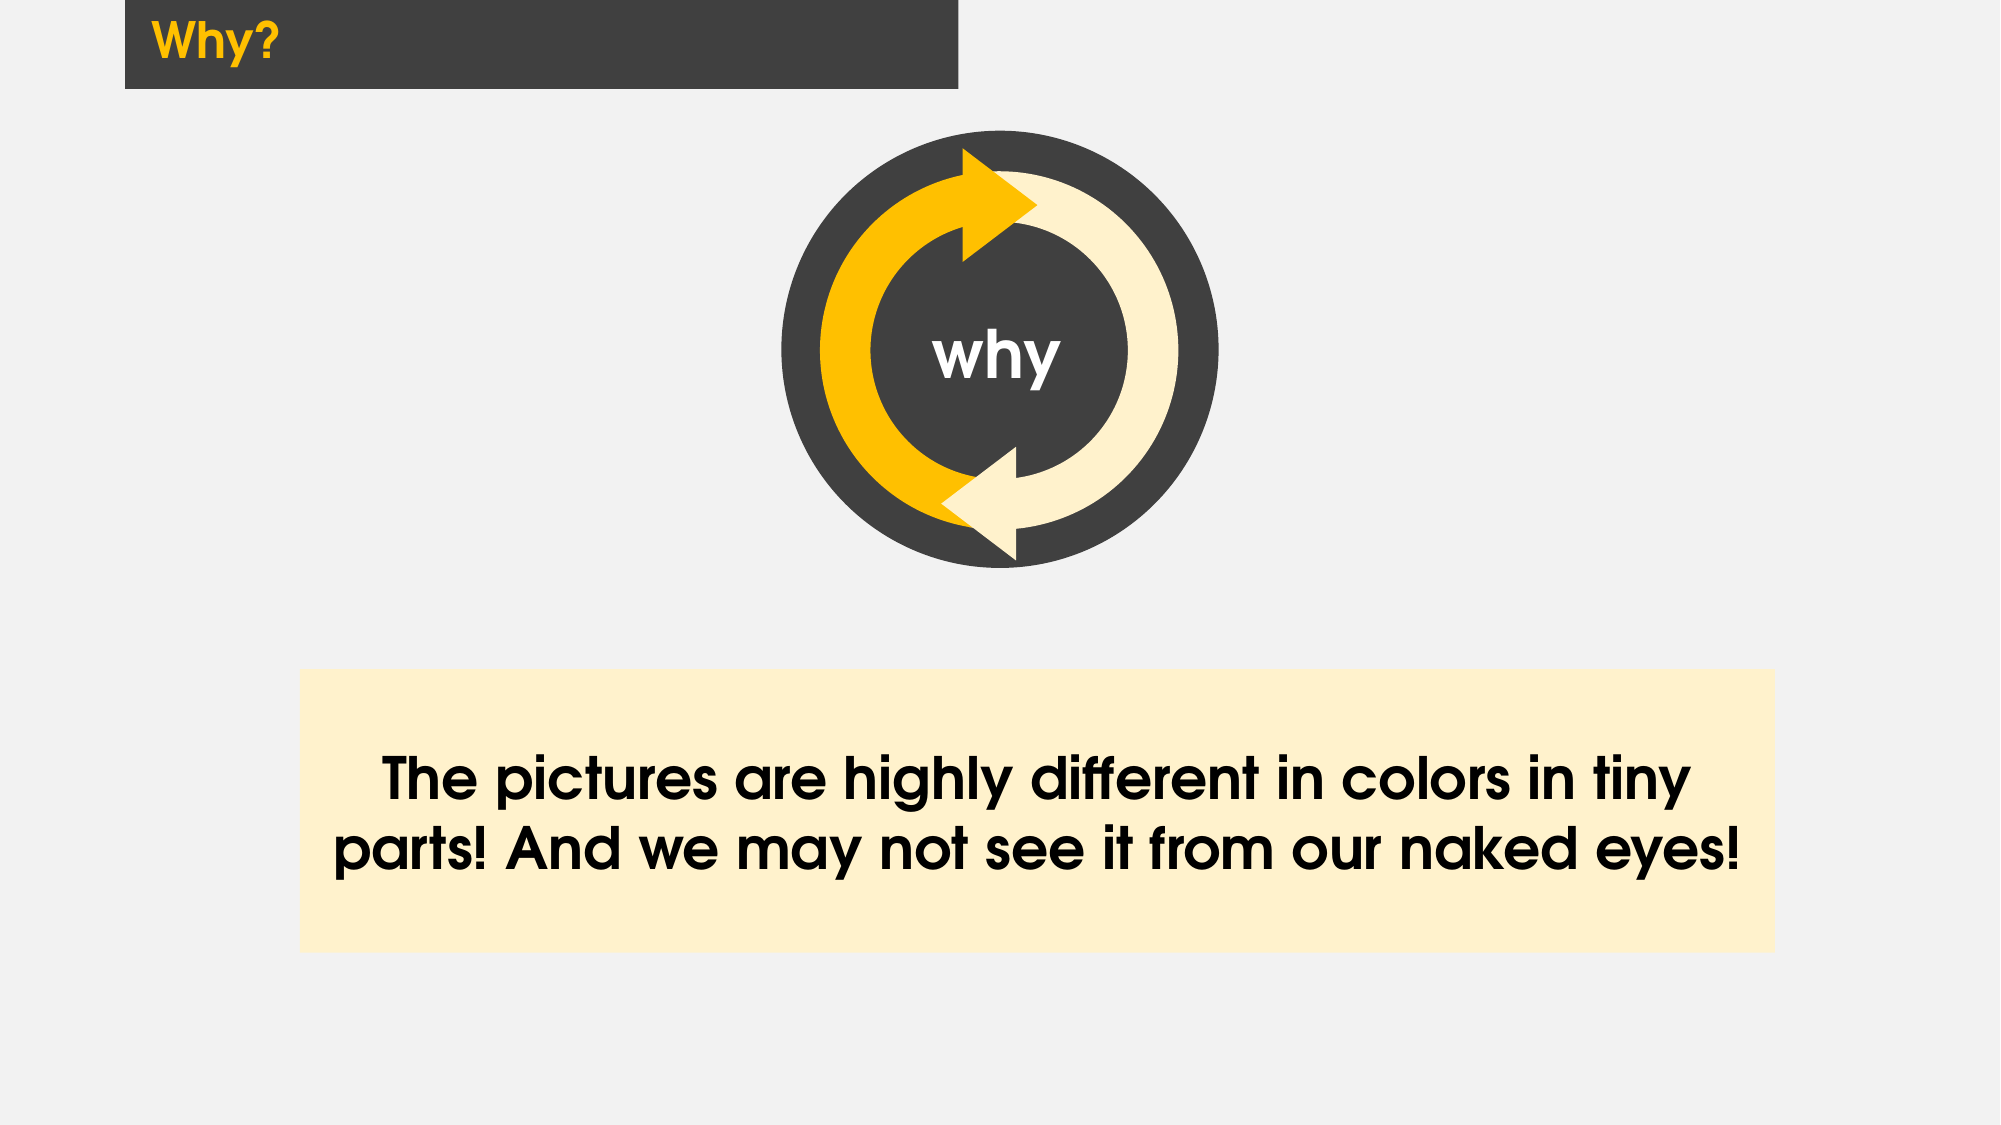

Why?

why

The pictures are highly different in colors in tiny parts! And we may not see it from our naked eyes!